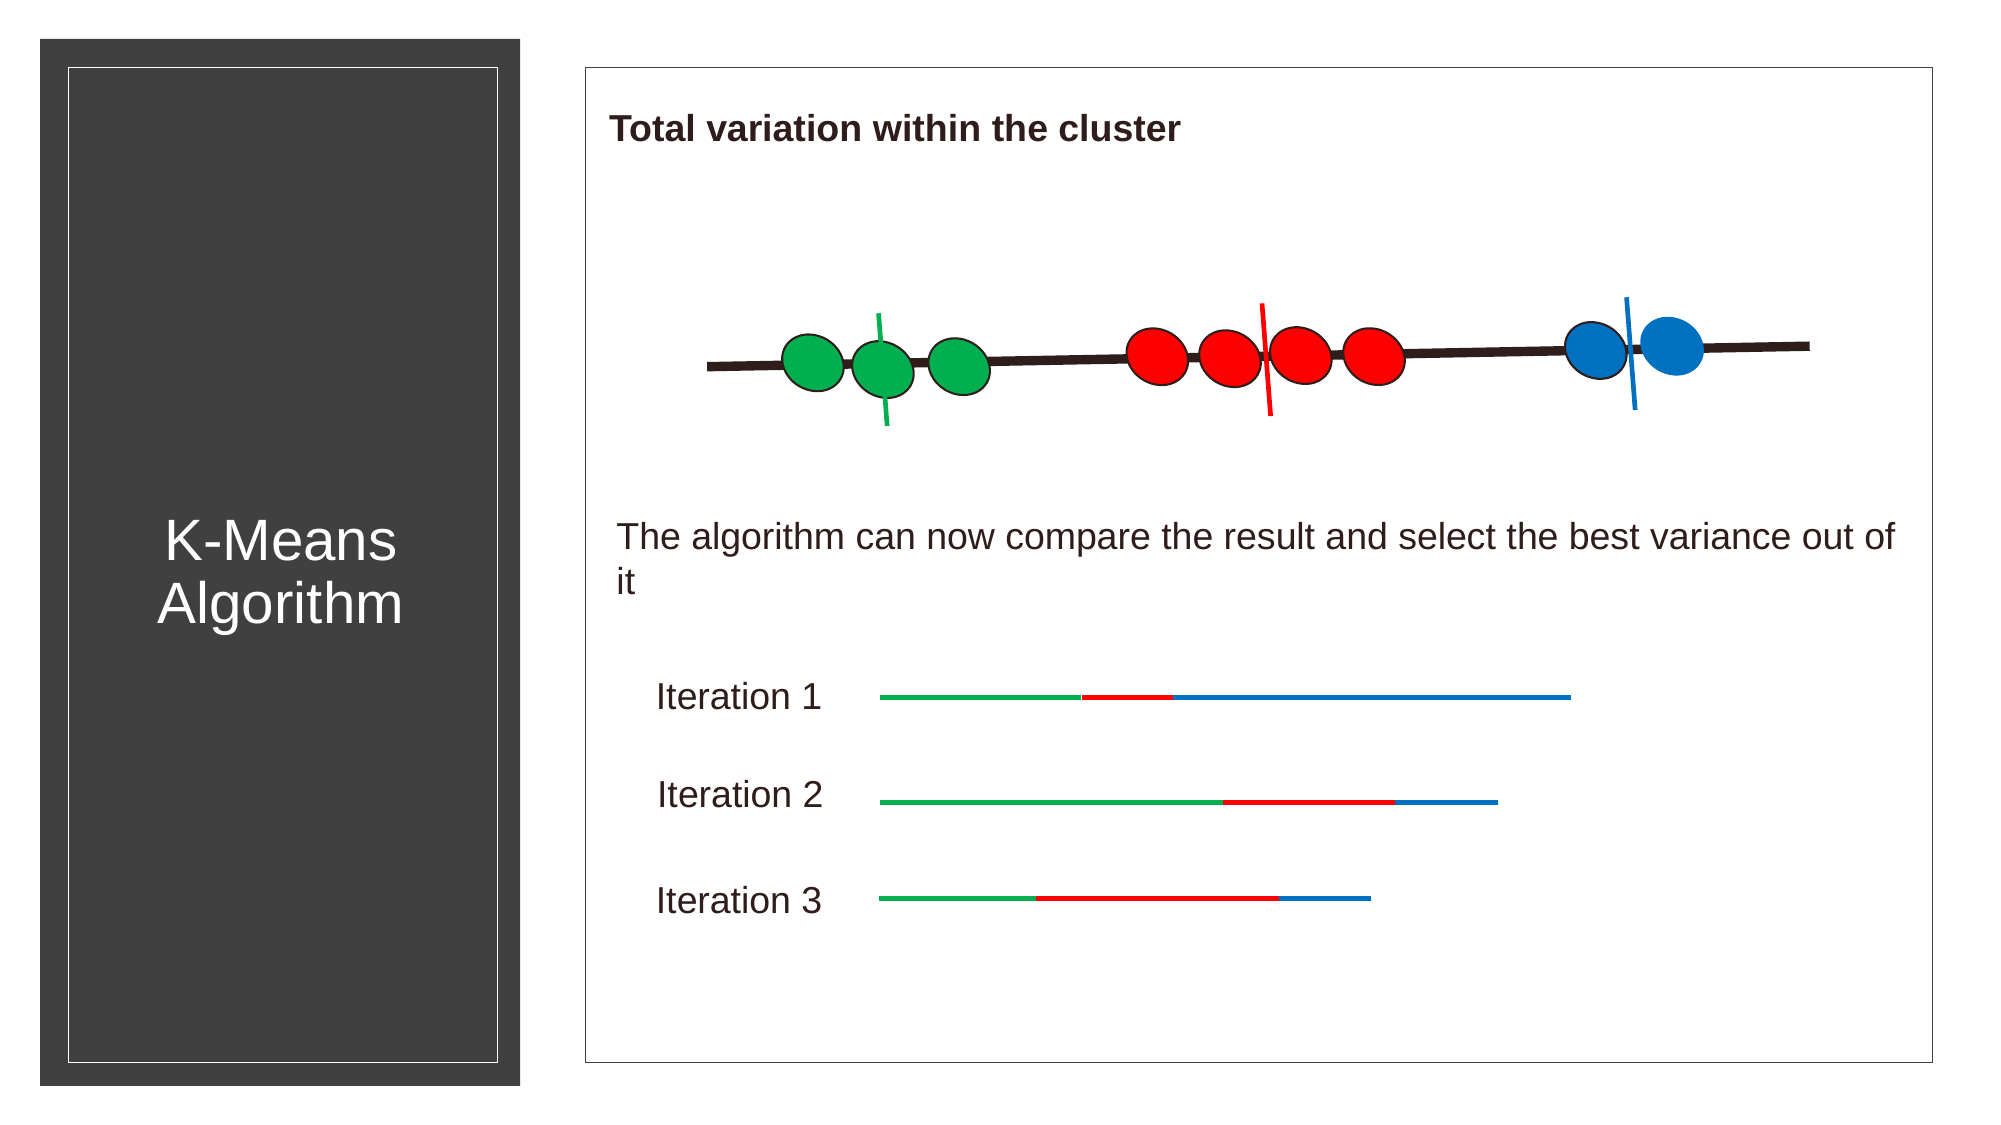

Total variation within the cluster
# K-Means Algorithm

The algorithm can now compare the result and select the best variance out of it
Iteration 1
Iteration 2
Iteration 3